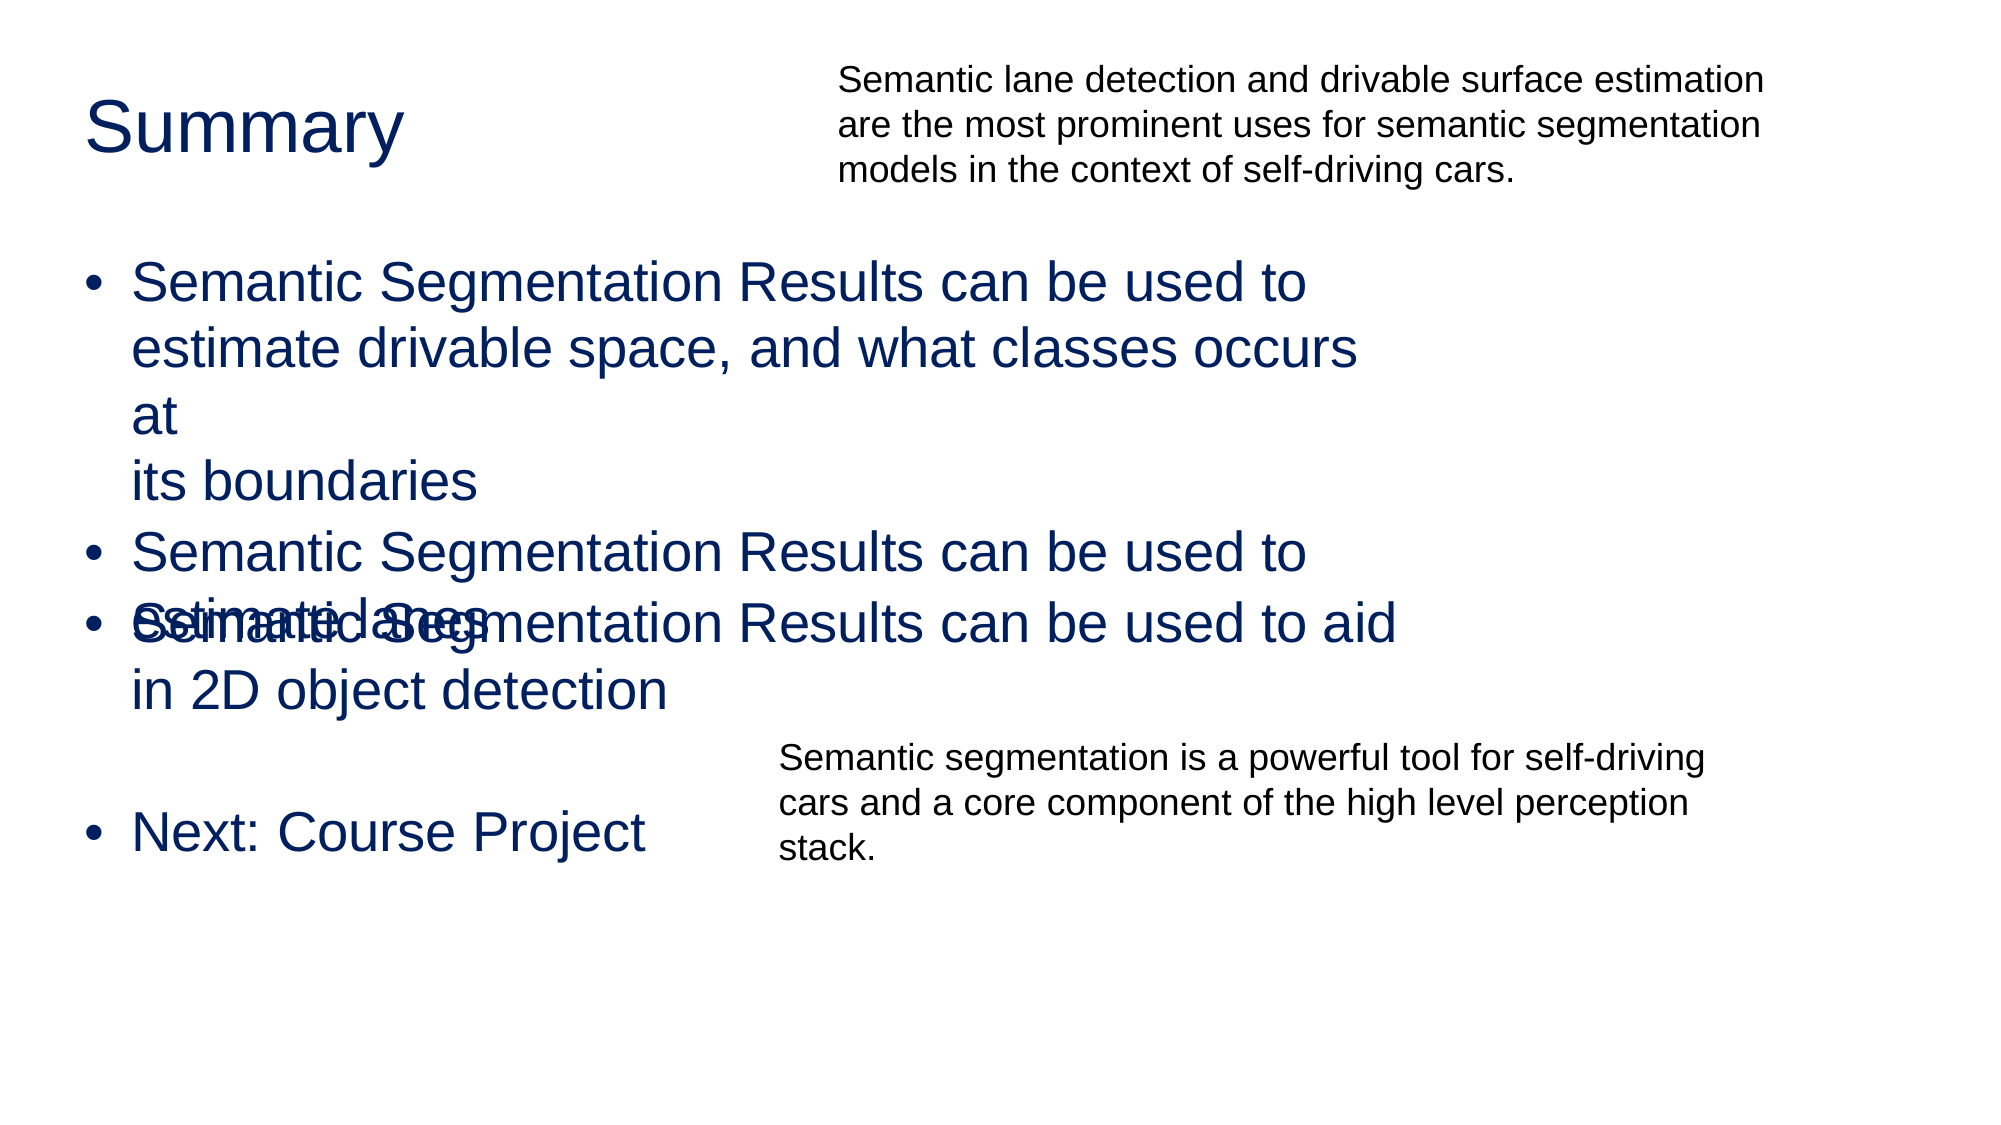

Semantic lane detection and drivable surface estimation are the most prominent uses for semantic segmentation models in the context of self-driving cars.
Summary
• Semantic Segmentation Results can be used to
estimate drivable space, and what classes occurs at
its boundaries
• Semantic Segmentation Results can be used to
estimate lanes
• Semantic Segmentation Results can be used to aid
in 2D object detection
Semantic segmentation is a powerful tool for self-driving cars and a core component of the high level perception stack.
• Next: Course Project